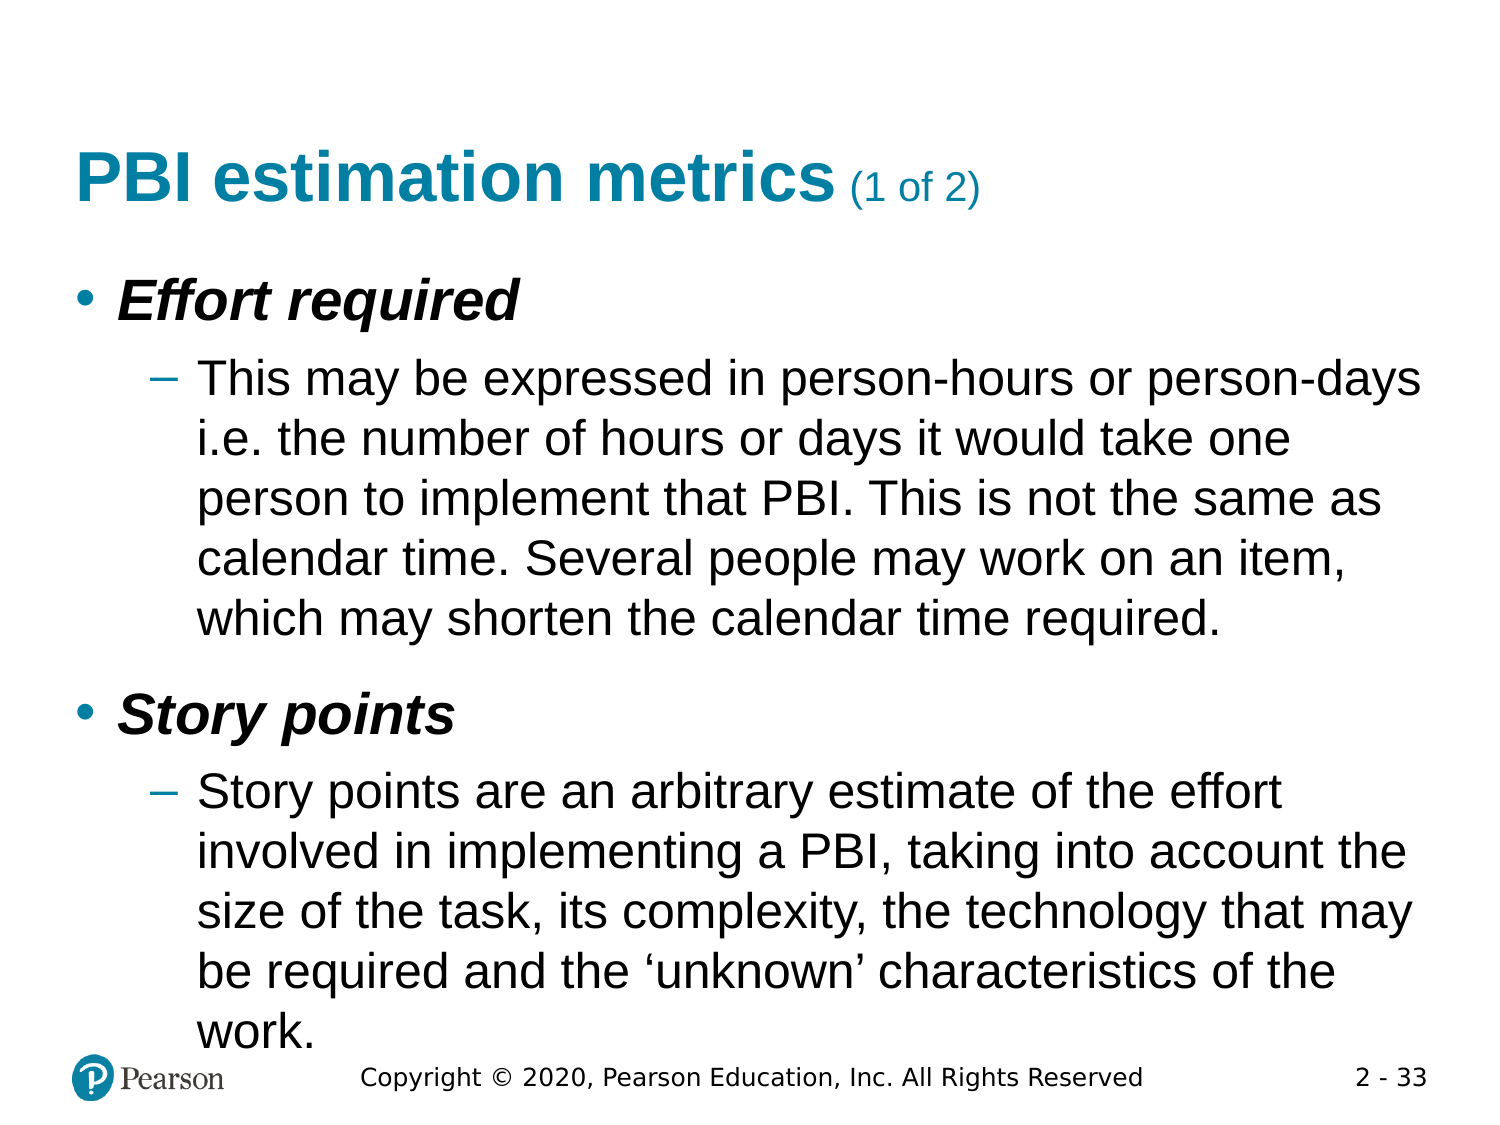

# PBI estimation metrics (1 of 2)
Effort required
This may be expressed in person-hours or person-days i.e. the number of hours or days it would take one person to implement that PBI. This is not the same as calendar time. Several people may work on an item, which may shorten the calendar time required.
Story points
Story points are an arbitrary estimate of the effort involved in implementing a PBI, taking into account the size of the task, its complexity, the technology that may be required and the ‘unknown’ characteristics of the work.